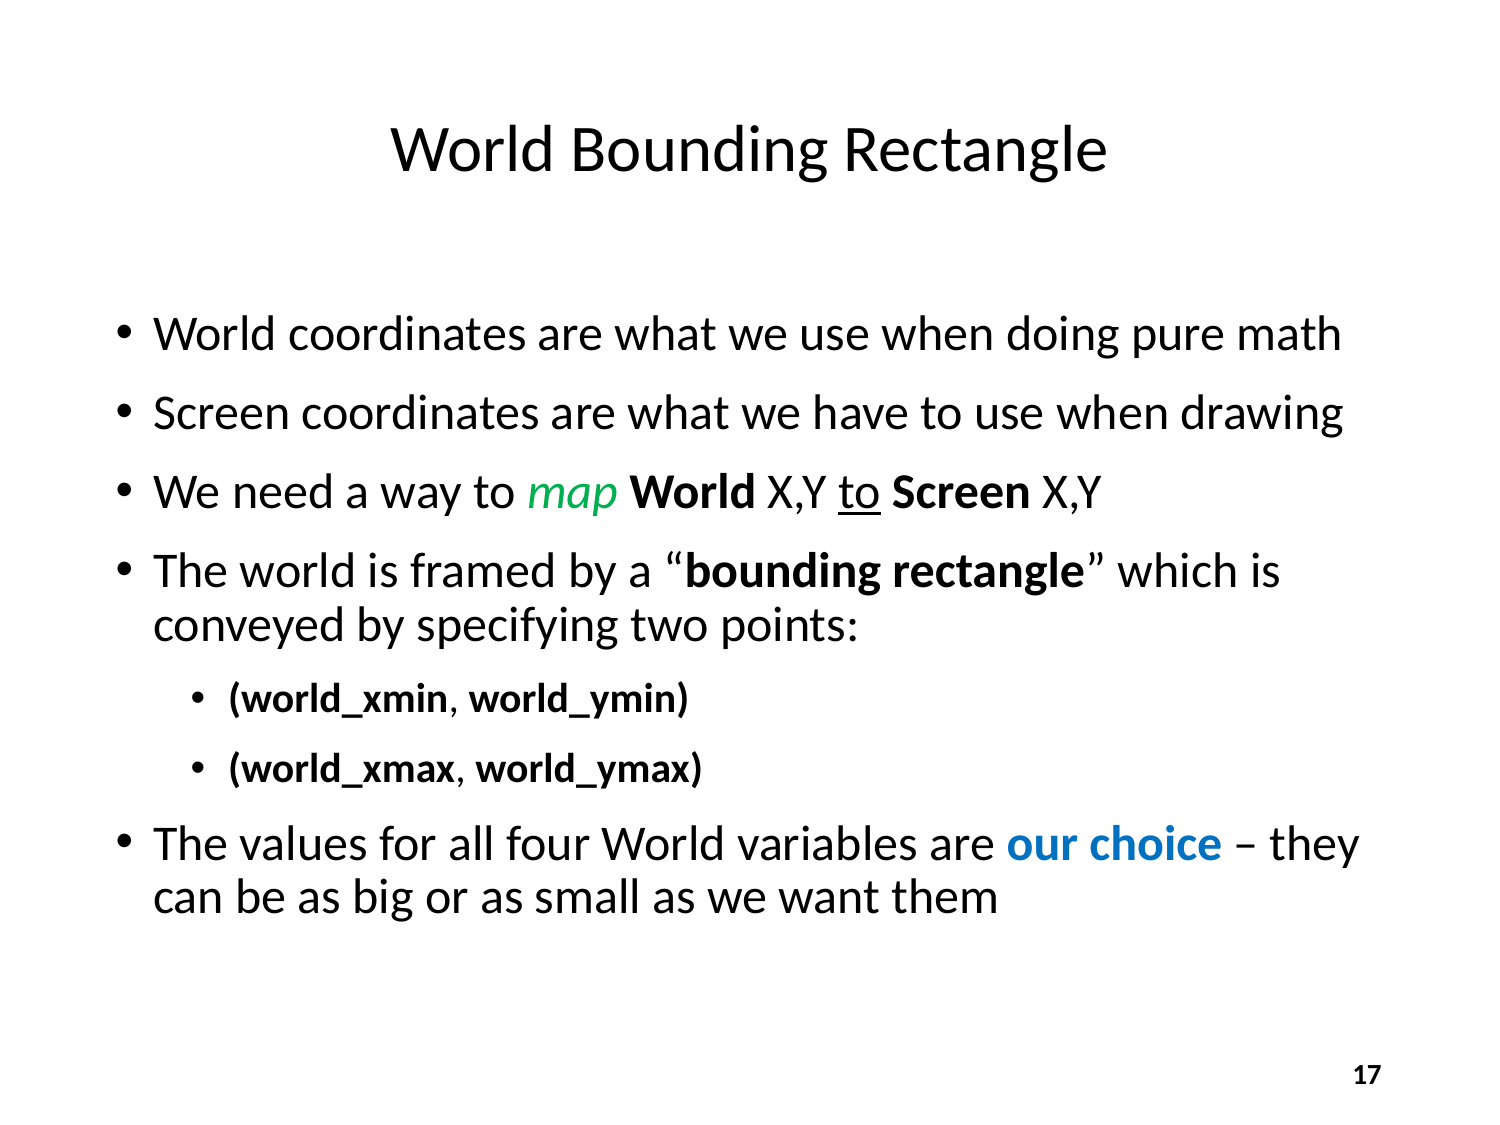

# World Bounding Rectangle
World coordinates are what we use when doing pure math
Screen coordinates are what we have to use when drawing
We need a way to map World X,Y to Screen X,Y
The world is framed by a “bounding rectangle” which is conveyed by specifying two points:
(world_xmin, world_ymin)
(world_xmax, world_ymax)
The values for all four World variables are our choice – they can be as big or as small as we want them
17